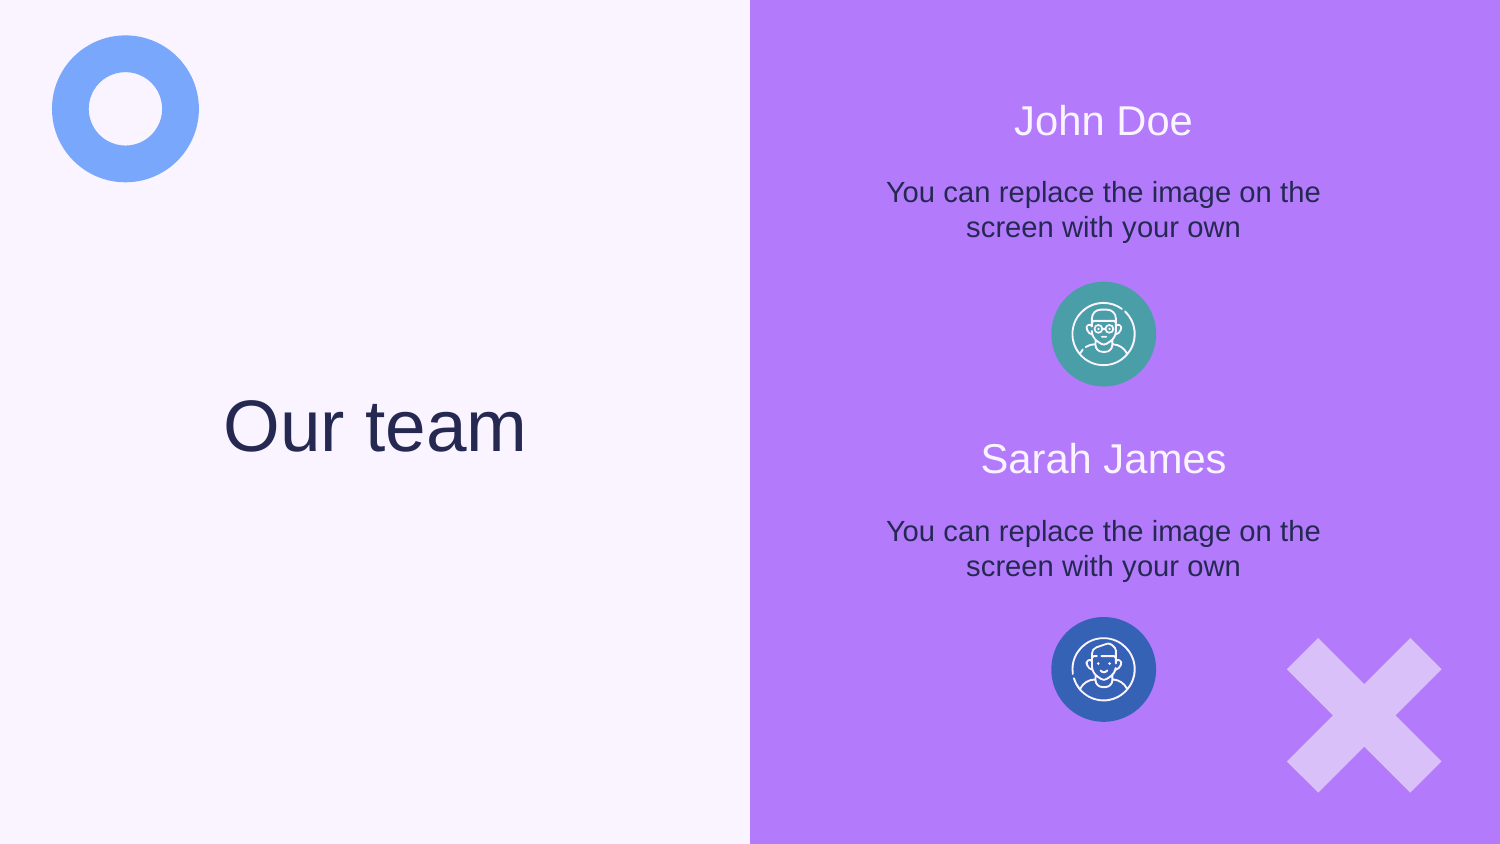

John Doe
You can replace the image on the screen with your own

# Our team
Sarah James
You can replace the image on the screen with your own